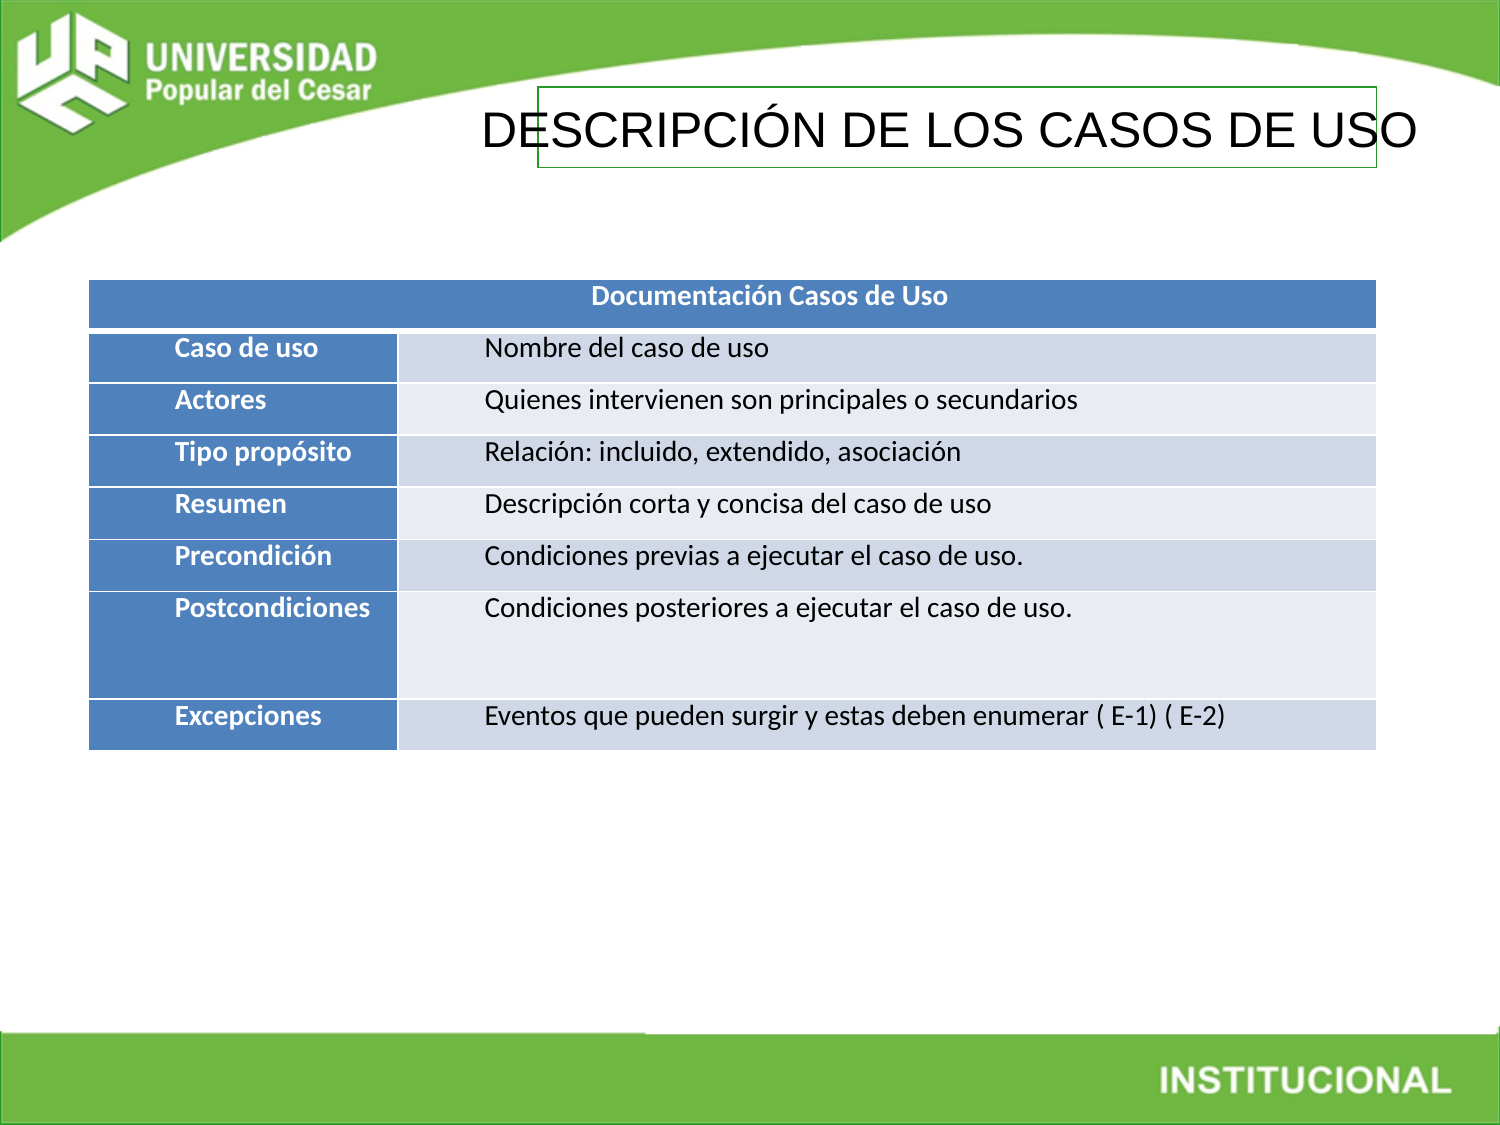

DESCRIPCIÓN DE LOS CASOS DE USO
| Documentación Casos de Uso |  |
| --- | --- |
| Caso de uso | Nombre del caso de uso |
| Actores | Quienes intervienen son principales o secundarios |
| Tipo propósito | Relación: incluido, extendido, asociación |
| Resumen | Descripción corta y concisa del caso de uso |
| Precondición | Condiciones previas a ejecutar el caso de uso. |
| Postcondiciones | Condiciones posteriores a ejecutar el caso de uso. |
| Excepciones | Eventos que pueden surgir y estas deben enumerar ( E-1) ( E-2) |